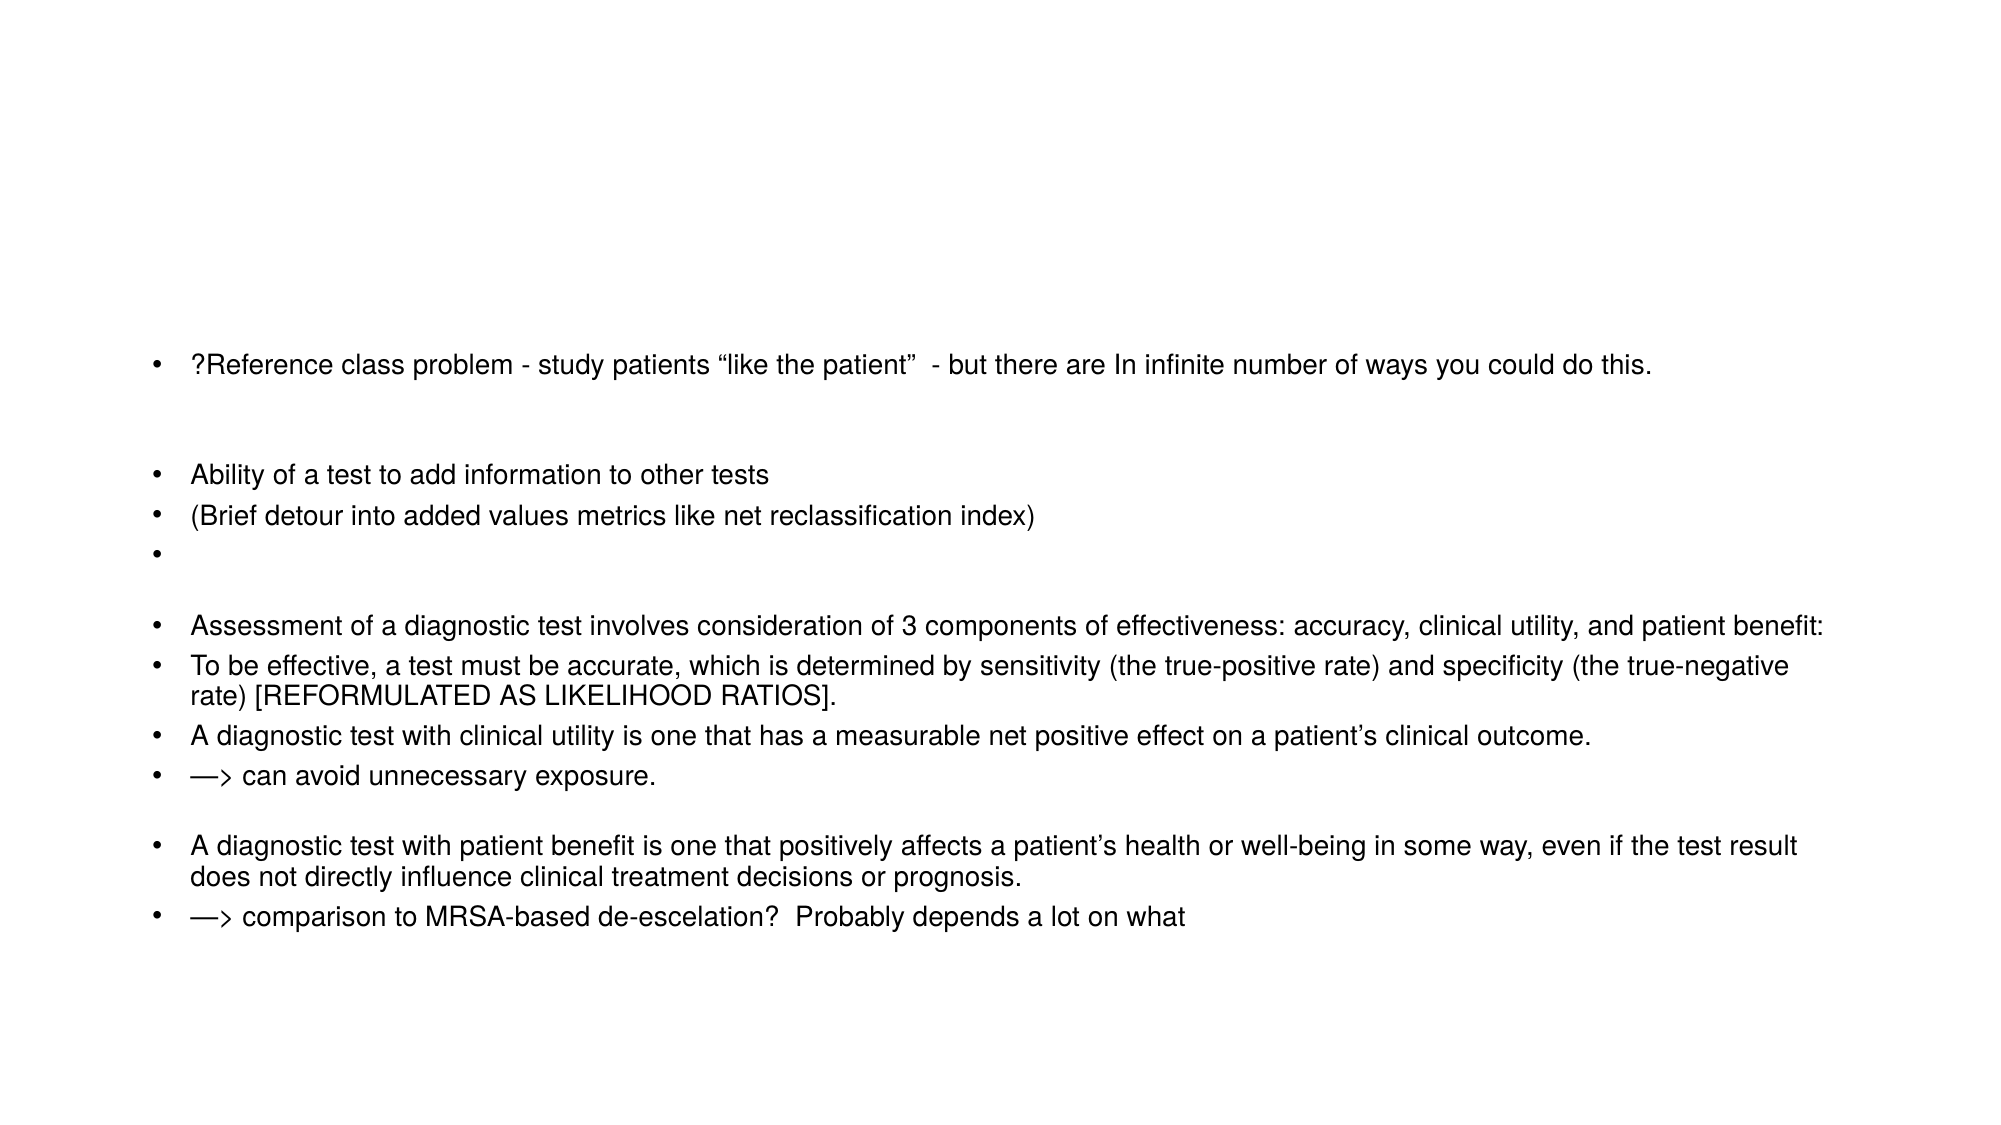

#

?Reference class problem - study patients “like the patient”  - but there are In infinite number of ways you could do this.

Ability of a test to add information to other tests
(Brief detour into added values metrics like net reclassification index)

Assessment of a diagnostic test involves consideration of 3 components of effectiveness: accuracy, clinical utility, and patient benefit:
To be effective, a test must be accurate, which is determined by sensitivity (the true-positive rate) and specificity (the true-negative rate) [REFORMULATED AS LIKELIHOOD RATIOS].
A diagnostic test with clinical utility is one that has a measurable net positive effect on a patient’s clinical outcome.
—> can avoid unnecessary exposure.
A diagnostic test with patient benefit is one that positively affects a patient’s health or well-being in some way, even if the test result does not directly influence clinical treatment decisions or prognosis.
—> comparison to MRSA-based de-escelation?  Probably depends a lot on what